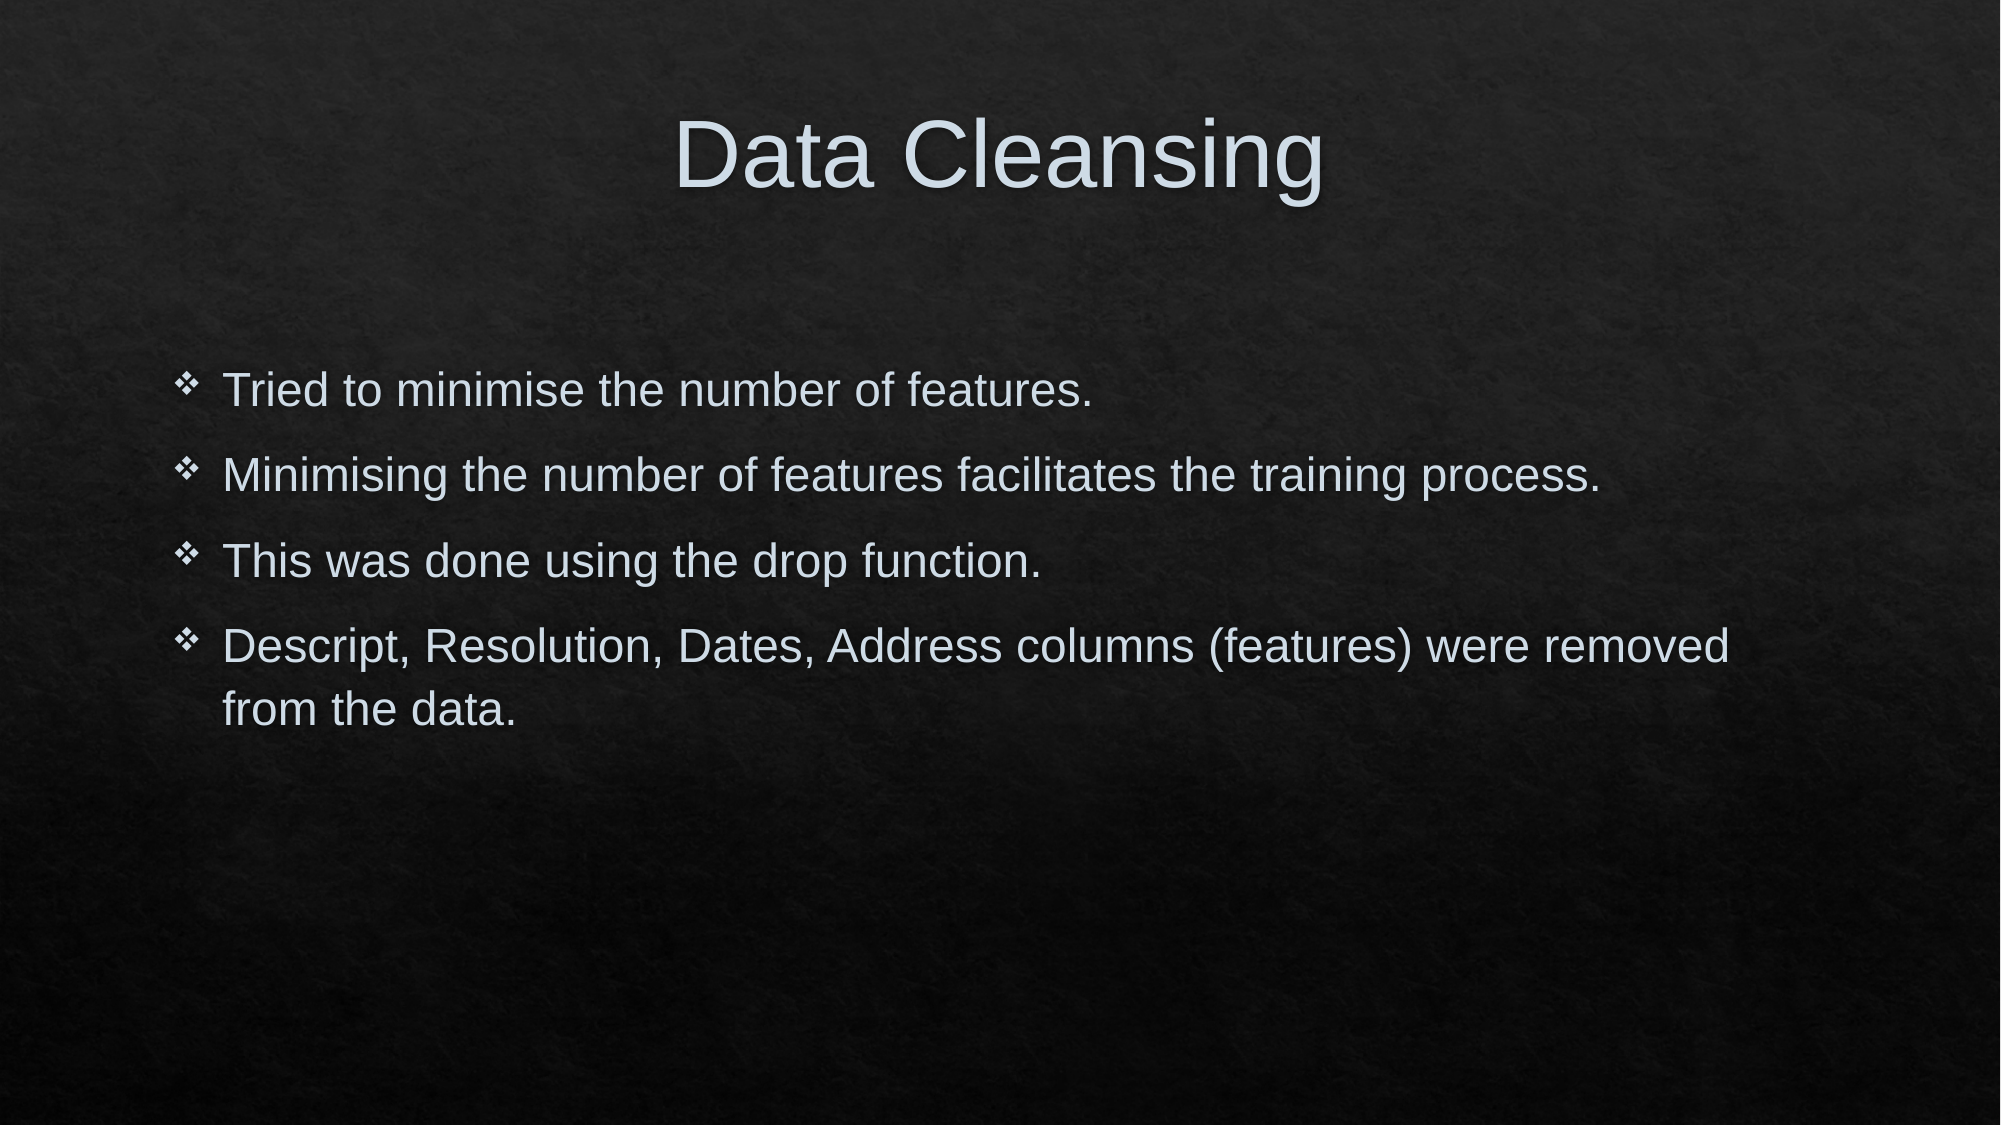

# Data Cleansing
Tried to minimise the number of features.
Minimising the number of features facilitates the training process.
This was done using the drop function.
Descript, Resolution, Dates, Address columns (features) were removed from the data.